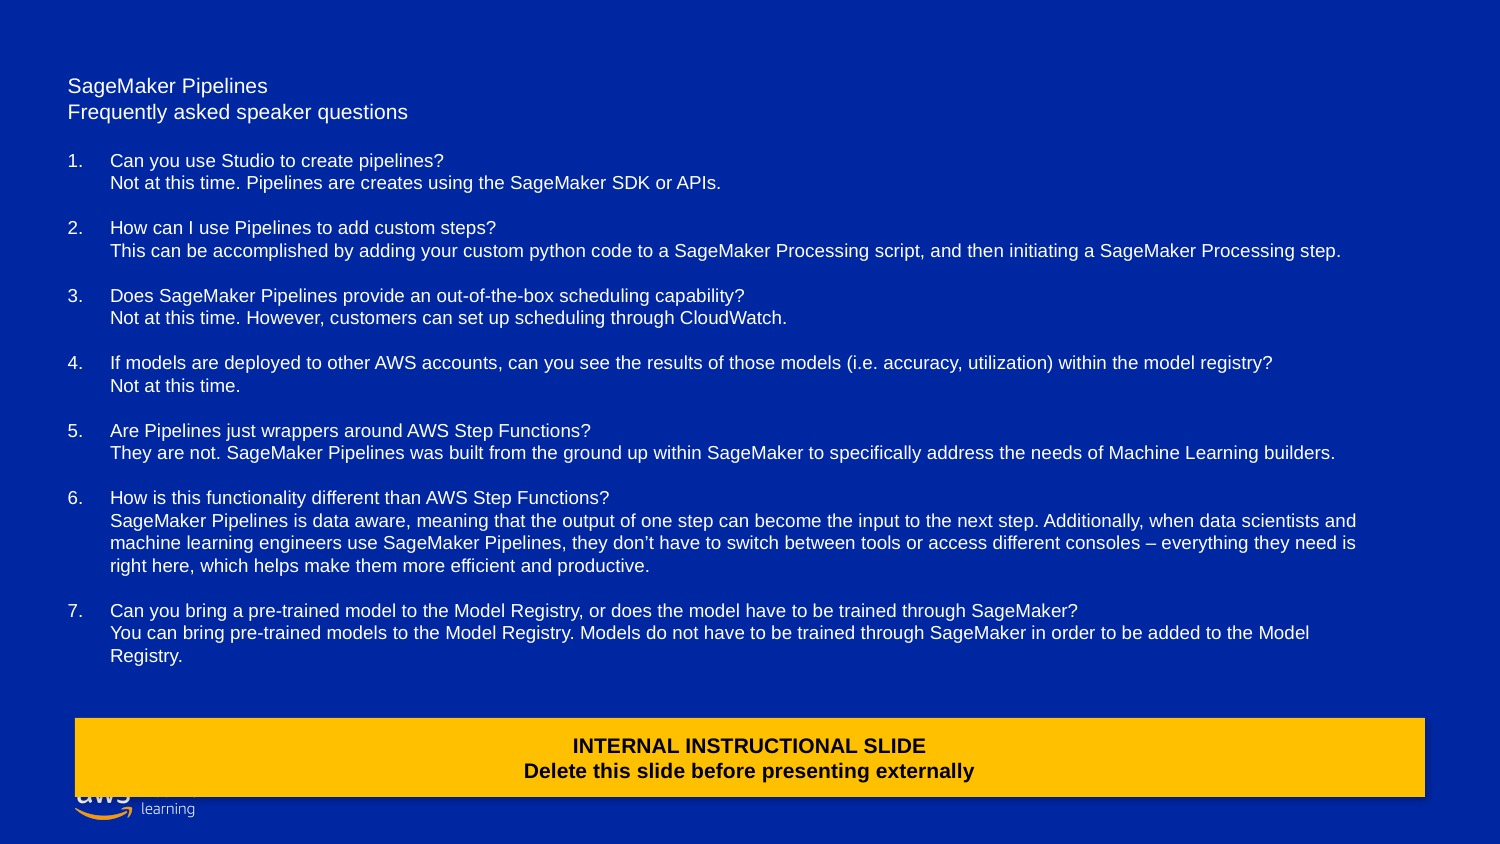

SageMaker Pipelines
Frequently asked speaker questions

Can you use Studio to create pipelines?
Not at this time. Pipelines are creates using the SageMaker SDK or APIs.
How can I use Pipelines to add custom steps?
This can be accomplished by adding your custom python code to a SageMaker Processing script, and then initiating a SageMaker Processing step.
Does SageMaker Pipelines provide an out-of-the-box scheduling capability?
Not at this time. However, customers can set up scheduling through CloudWatch.

If models are deployed to other AWS accounts, can you see the results of those models (i.e. accuracy, utilization) within the model registry?
Not at this time.
Are Pipelines just wrappers around AWS Step Functions?
They are not. SageMaker Pipelines was built from the ground up within SageMaker to specifically address the needs of Machine Learning builders.
How is this functionality different than AWS Step Functions?
SageMaker Pipelines is data aware, meaning that the output of one step can become the input to the next step. Additionally, when data scientists and machine learning engineers use SageMaker Pipelines, they don’t have to switch between tools or access different consoles – everything they need is right here, which helps make them more efficient and productive.
Can you bring a pre-trained model to the Model Registry, or does the model have to be trained through SageMaker?
You can bring pre-trained models to the Model Registry. Models do not have to be trained through SageMaker in order to be added to the Model Registry.

INTERNAL INSTRUCTIONAL SLIDE
Delete this slide before presenting externally